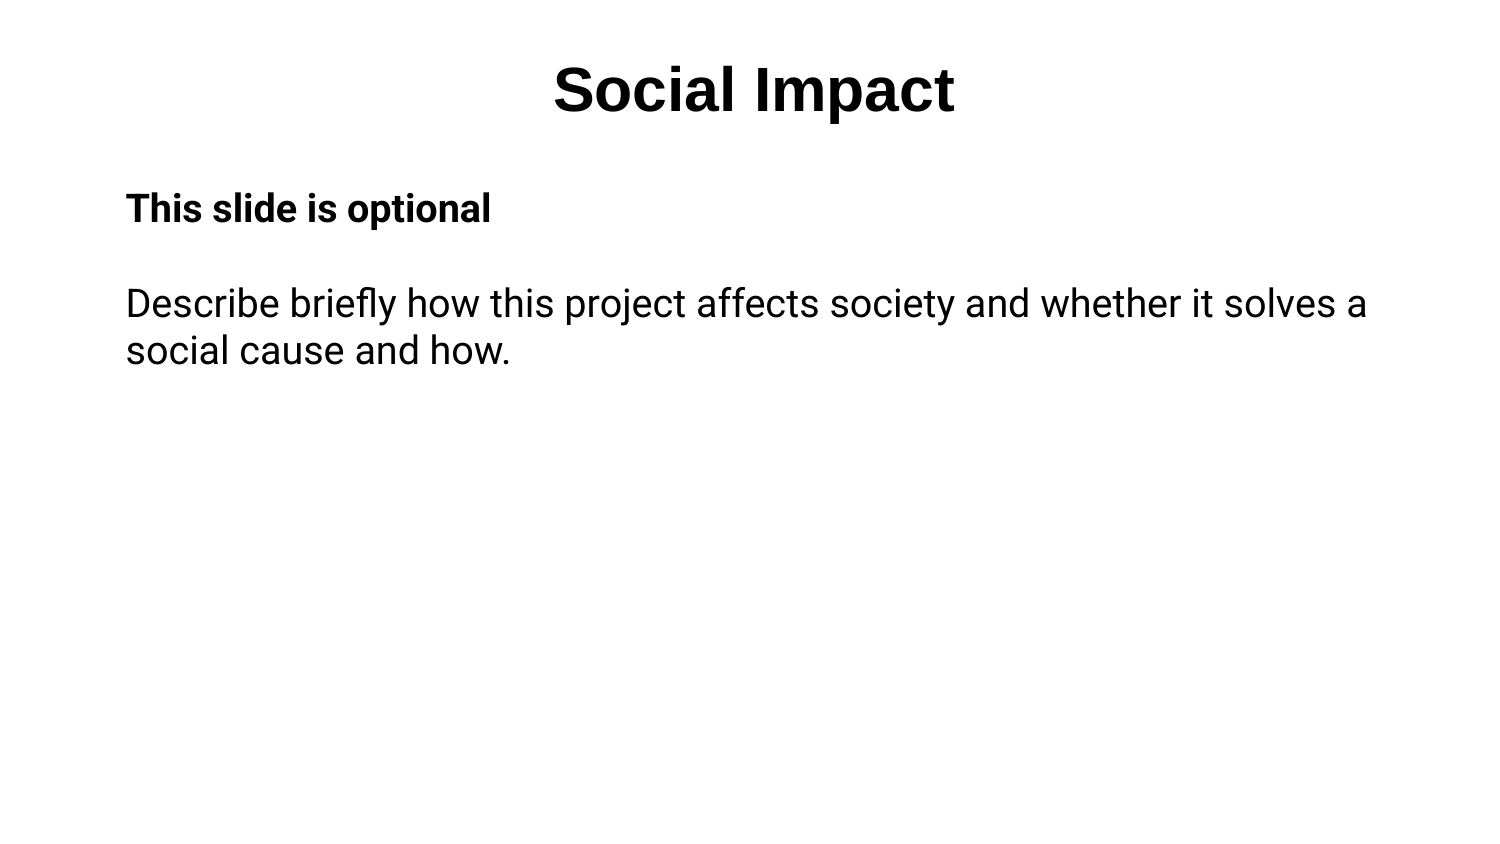

# Social Impact
This slide is optional

Describe briefly how this project affects society and whether it solves a social cause and how.